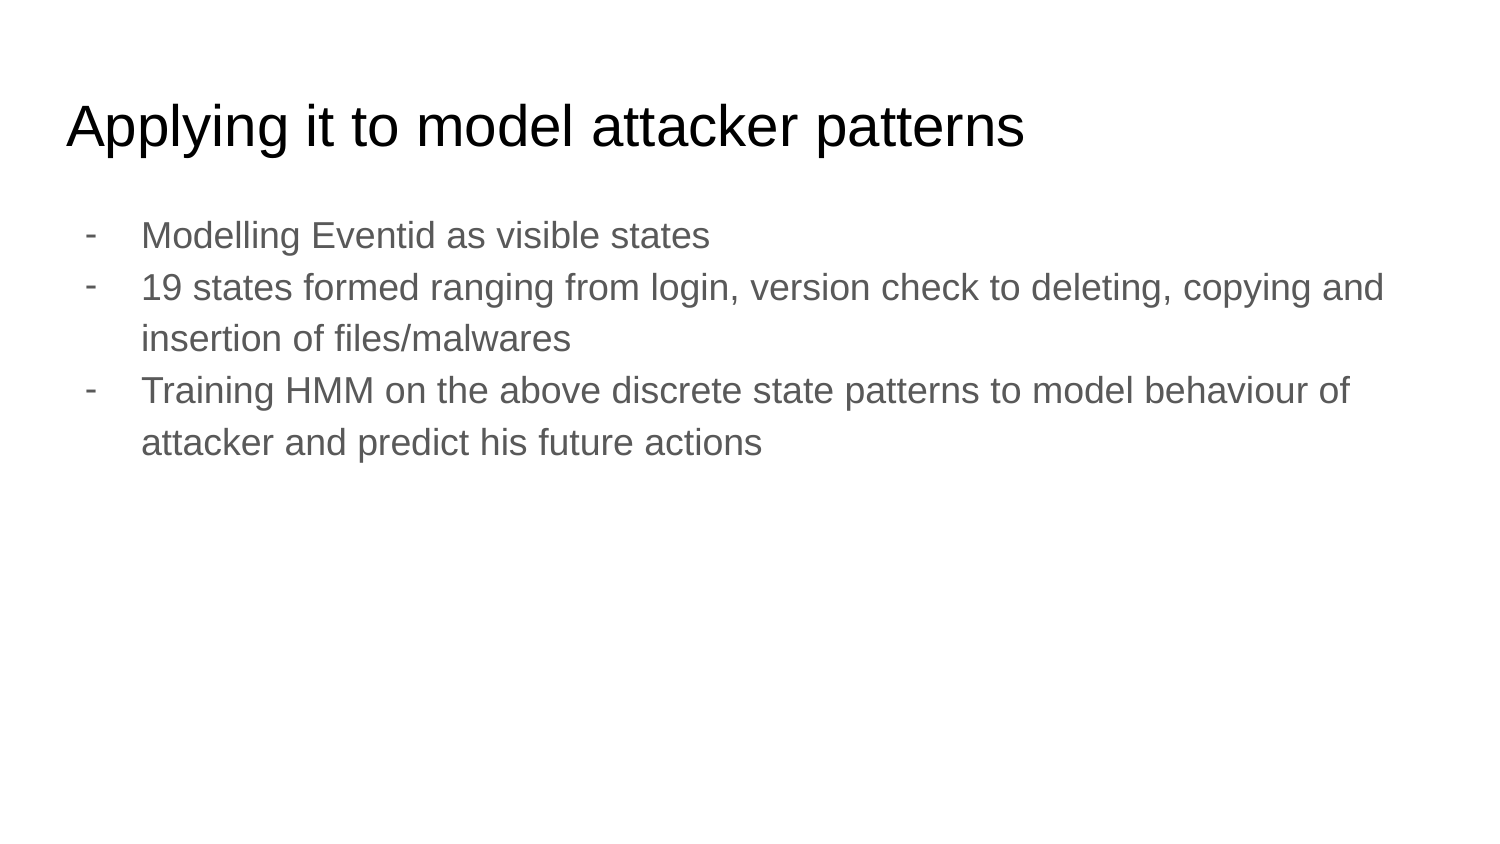

# Applying it to model attacker patterns
Modelling Eventid as visible states
19 states formed ranging from login, version check to deleting, copying and insertion of files/malwares
Training HMM on the above discrete state patterns to model behaviour of attacker and predict his future actions